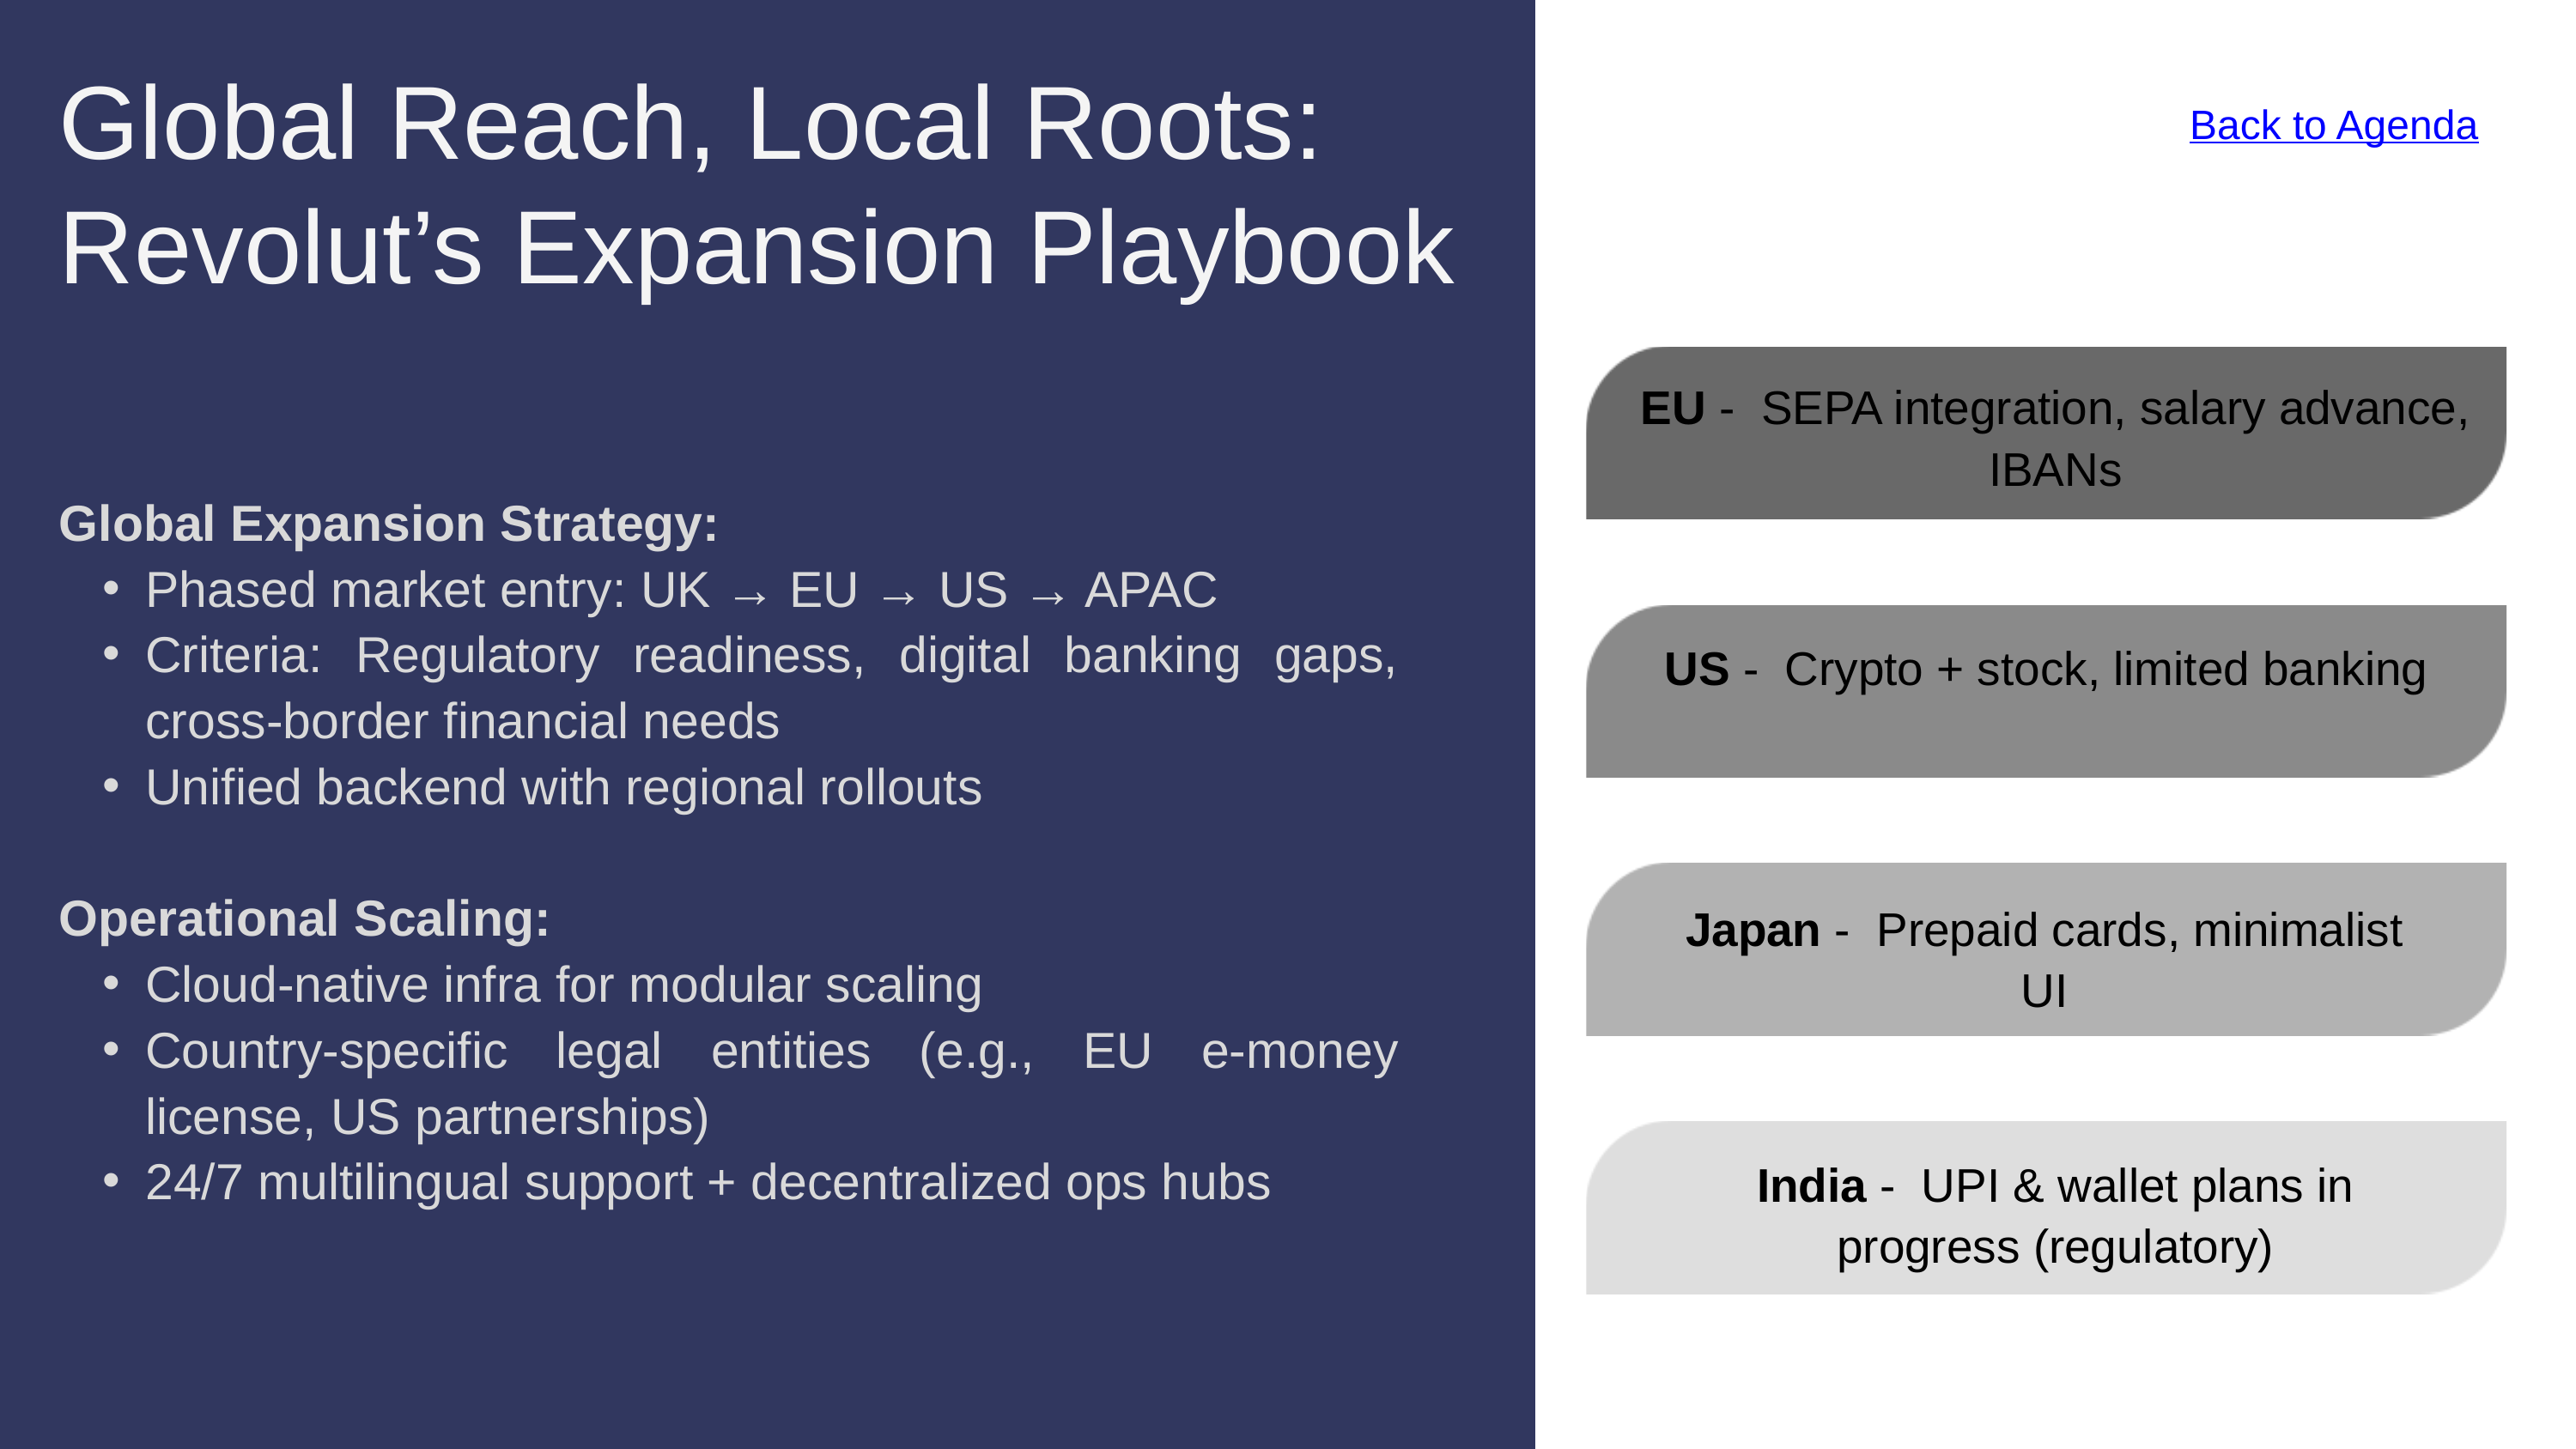

Global Reach, Local Roots: Revolut’s Expansion Playbook
Back to Agenda

EU -  SEPA integration, salary advance, IBANs

Global Expansion Strategy:
Phased market entry: UK → EU → US → APAC
Criteria: Regulatory readiness, digital banking gaps, cross-border financial needs
Unified backend with regional rollouts

Operational Scaling:
Cloud-native infra for modular scaling
Country-specific legal entities (e.g., EU e-money license, US partnerships)
24/7 multilingual support + decentralized ops hubs

US -  Crypto + stock, limited banking

Japan -  Prepaid cards, minimalist UI

India -  UPI & wallet plans in progress (regulatory)